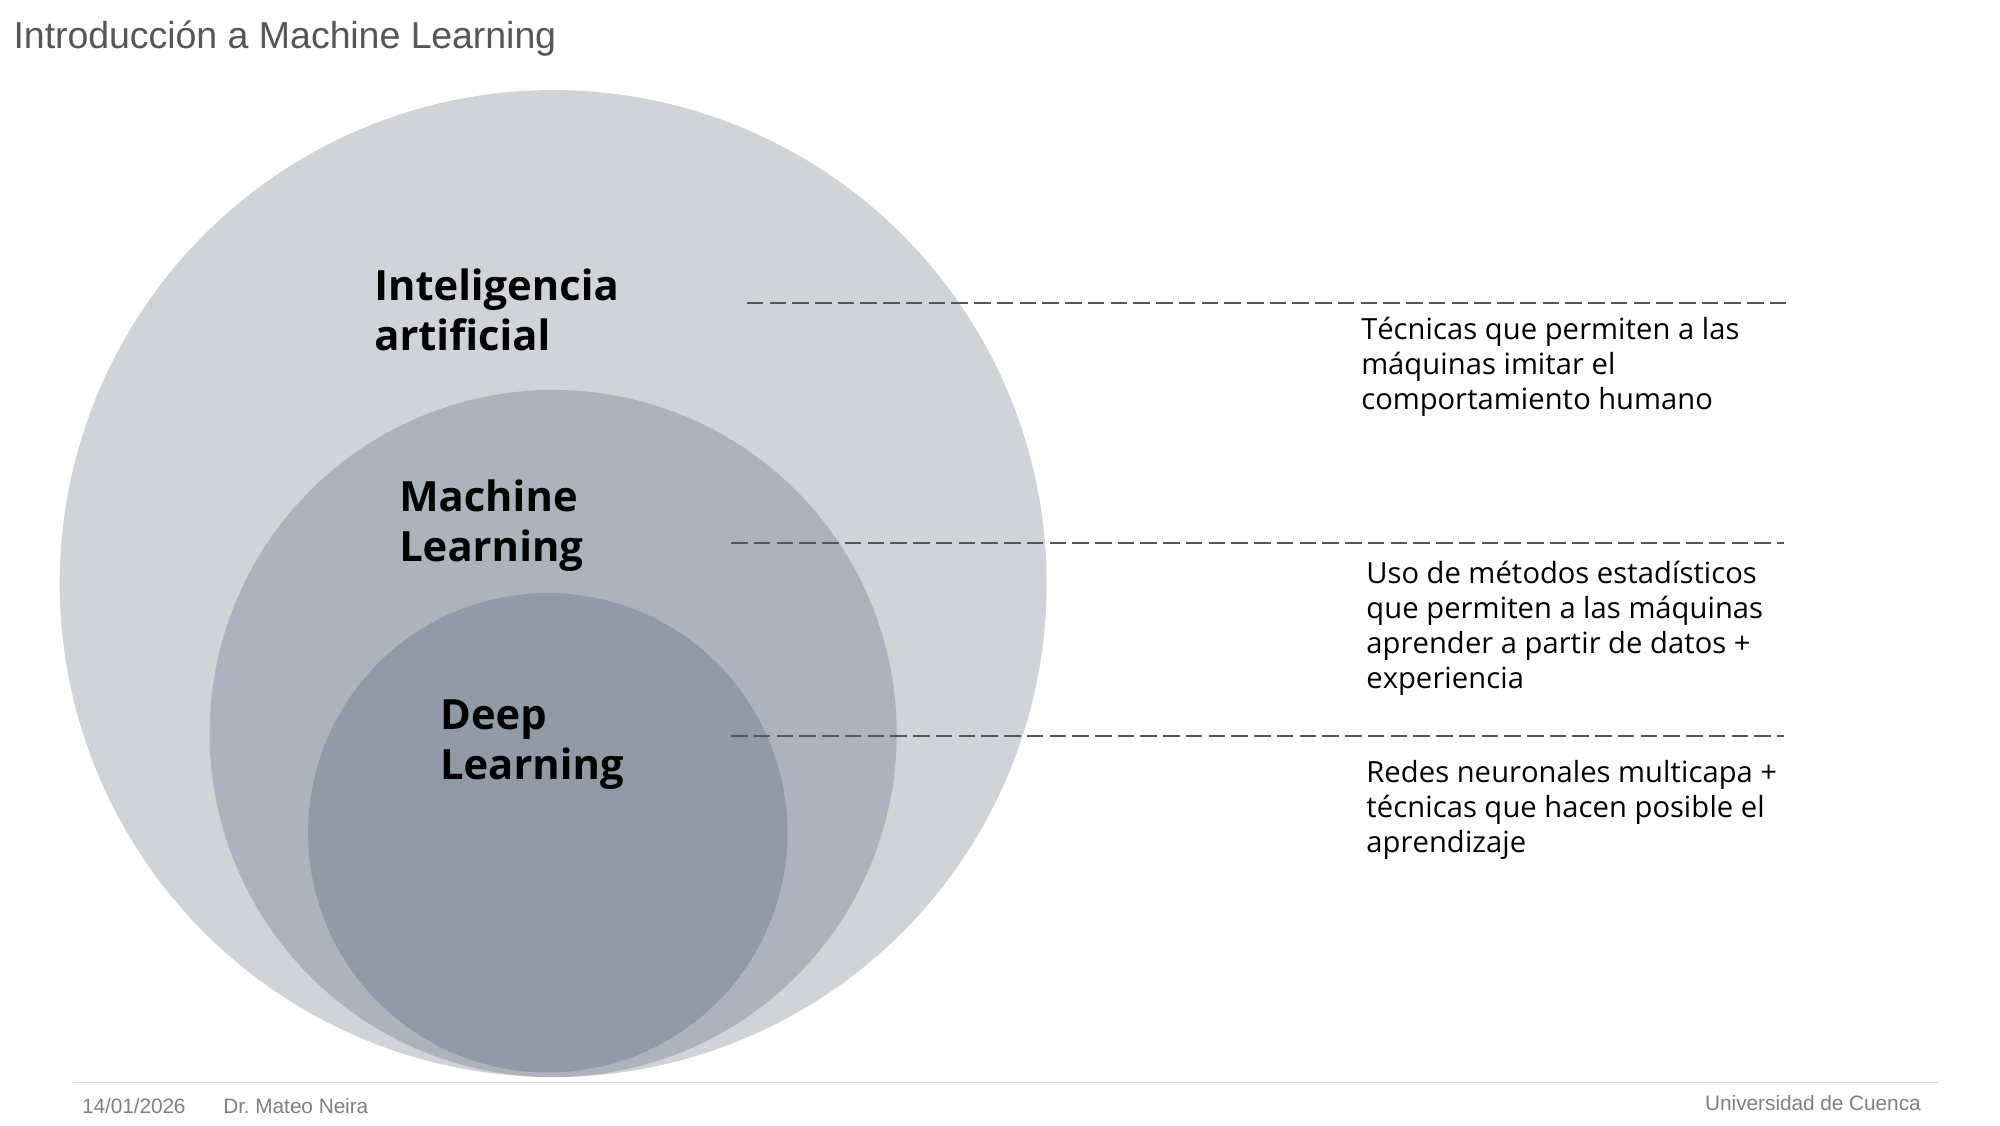

# Introducción a Machine Learning

Inteligencia artificial
Técnicas que permiten a las máquinas imitar el comportamiento humano

Machine
Learning
Uso de métodos estadísticos que permiten a las máquinas aprender a partir de datos + experiencia

Deep
Learning
Redes neuronales multicapa + técnicas que hacen posible el aprendizaje